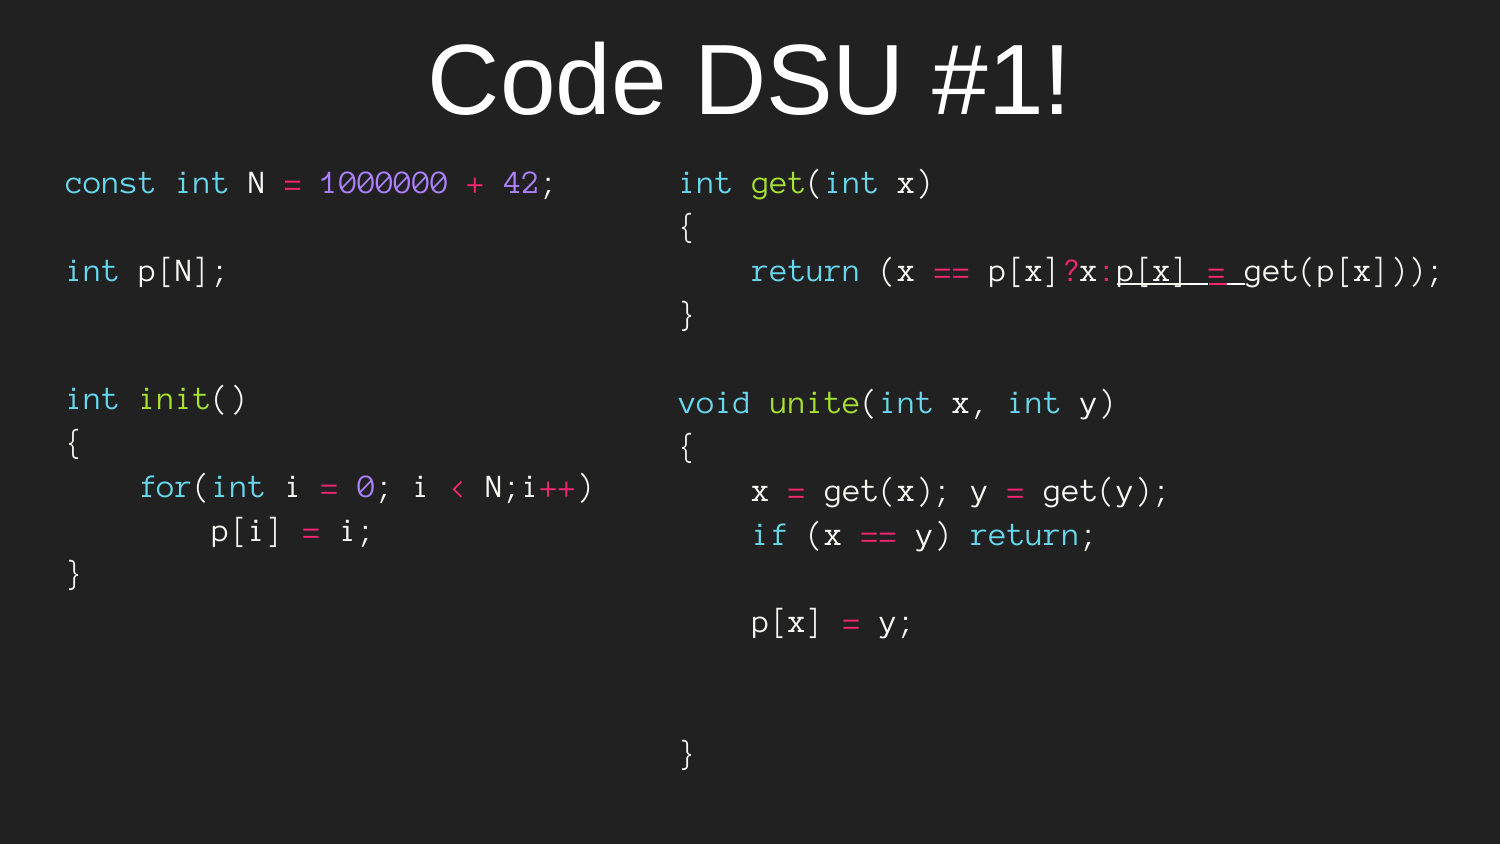

# Code DSU #1!
const int N = 1000000 + 42;
int p[N];
int init()
{
    for(int i = 0; i < N;i++)
        p[i] = i;
}
int get(int x)
{
    return (x == p[x]?x:p[x] = get(p[x]));
}
void unite(int x, int y)
{
    x = get(x); y = get(y);
    if (x == y) return;
    p[x] = y;

}